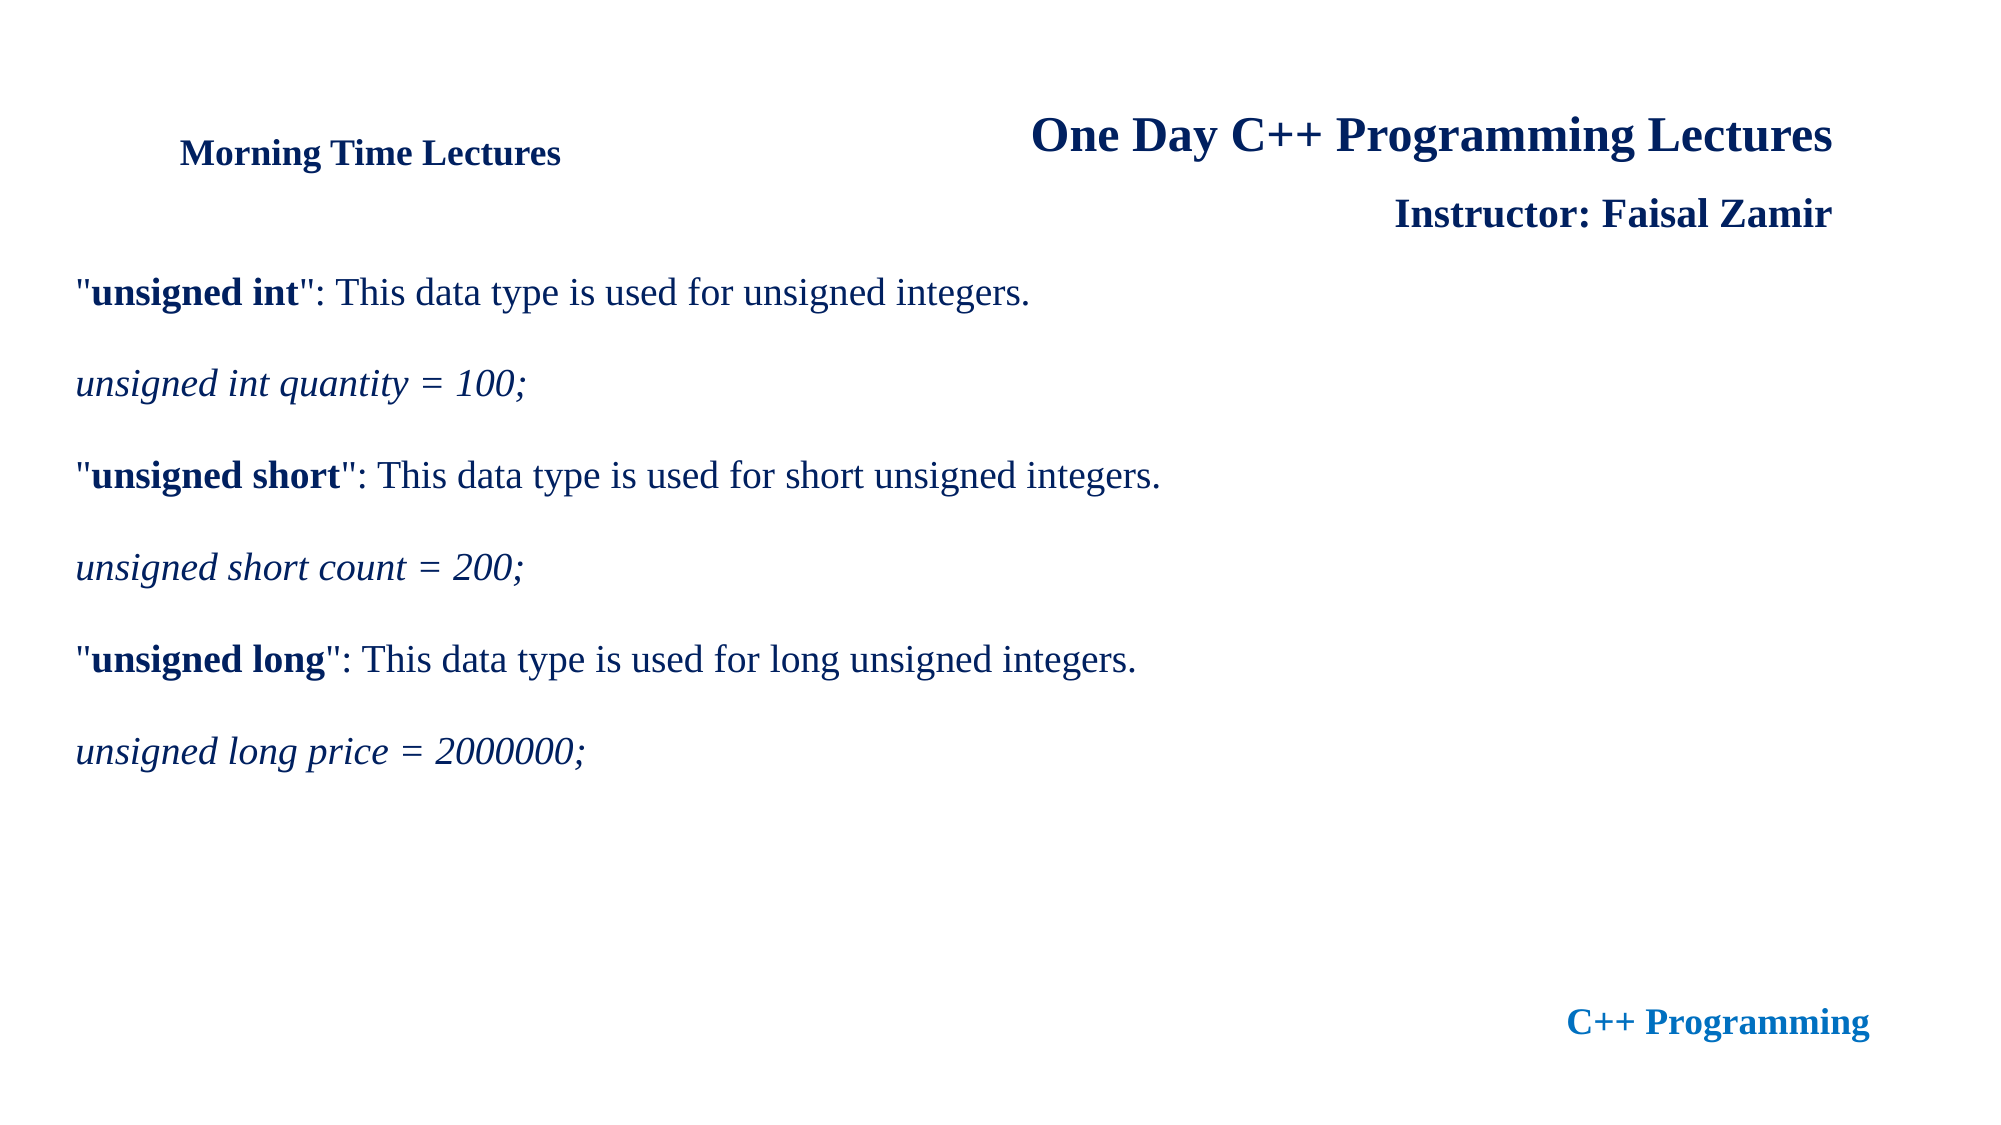

One Day C++ Programming Lectures
Instructor: Faisal Zamir
Morning Time Lectures
"unsigned int": This data type is used for unsigned integers.
unsigned int quantity = 100;
"unsigned short": This data type is used for short unsigned integers.
unsigned short count = 200;
"unsigned long": This data type is used for long unsigned integers.
unsigned long price = 2000000;
C++ Programming